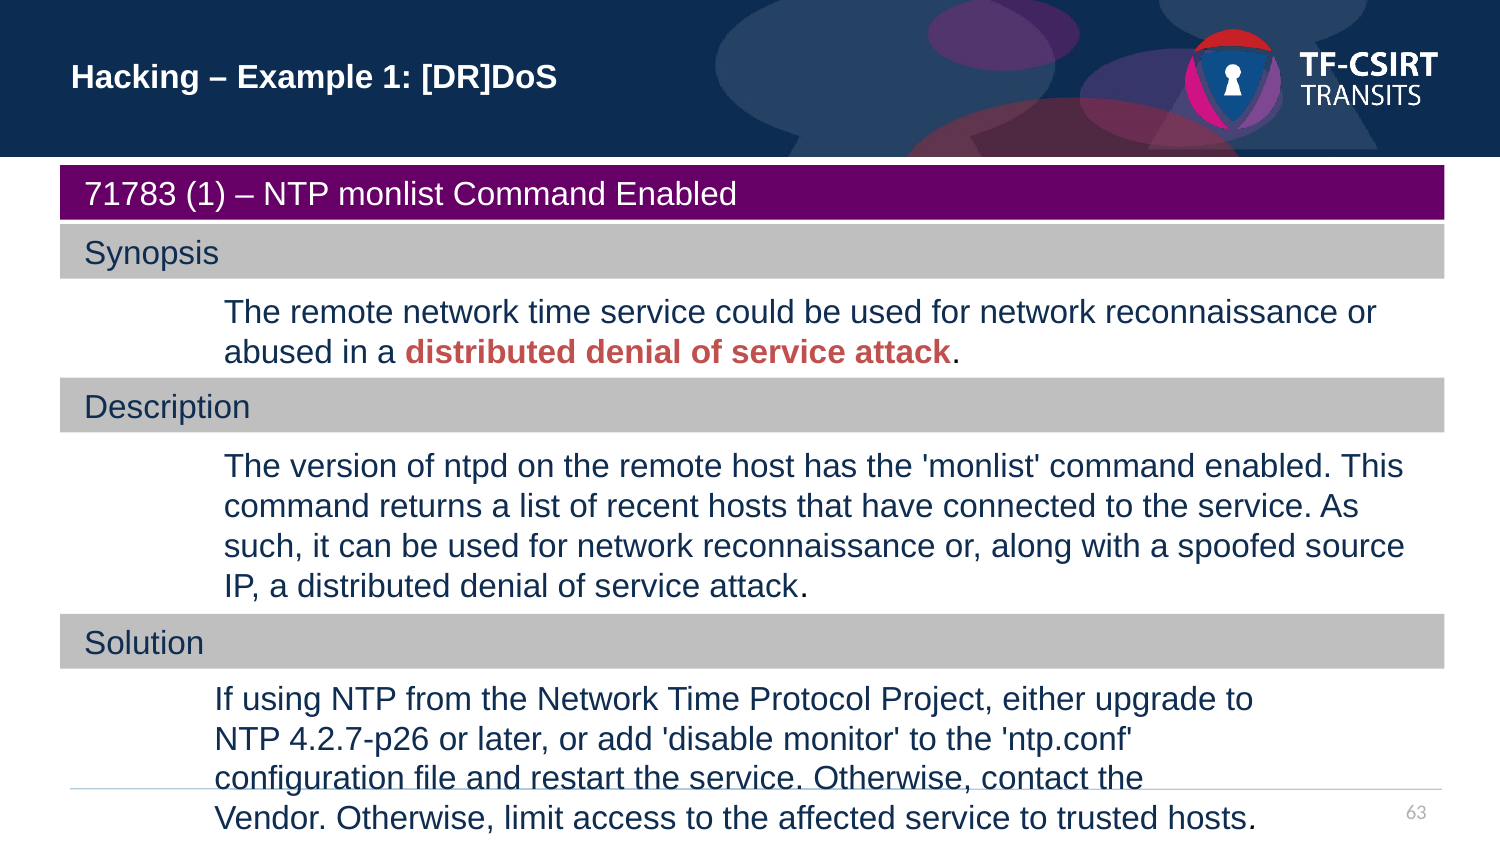

Hacking – Example 1: [DR]DoS
71783 (1) – NTP monlist Command Enabled

Synopsis
The remote network time service could be used for network reconnaissance or abused in a distributed denial of service attack.
Description
The version of ntpd on the remote host has the 'monlist' command enabled. This command returns a list of recent hosts that have connected to the service. As such, it can be used for network reconnaissance or, along with a spoofed source IP, a distributed denial of service attack.
Solution
If using NTP from the Network Time Protocol Project, either upgrade to
NTP 4.2.7-p26 or later, or add 'disable monitor' to the 'ntp.conf'
configuration file and restart the service. Otherwise, contact the
Vendor. Otherwise, limit access to the affected service to trusted hosts.
63